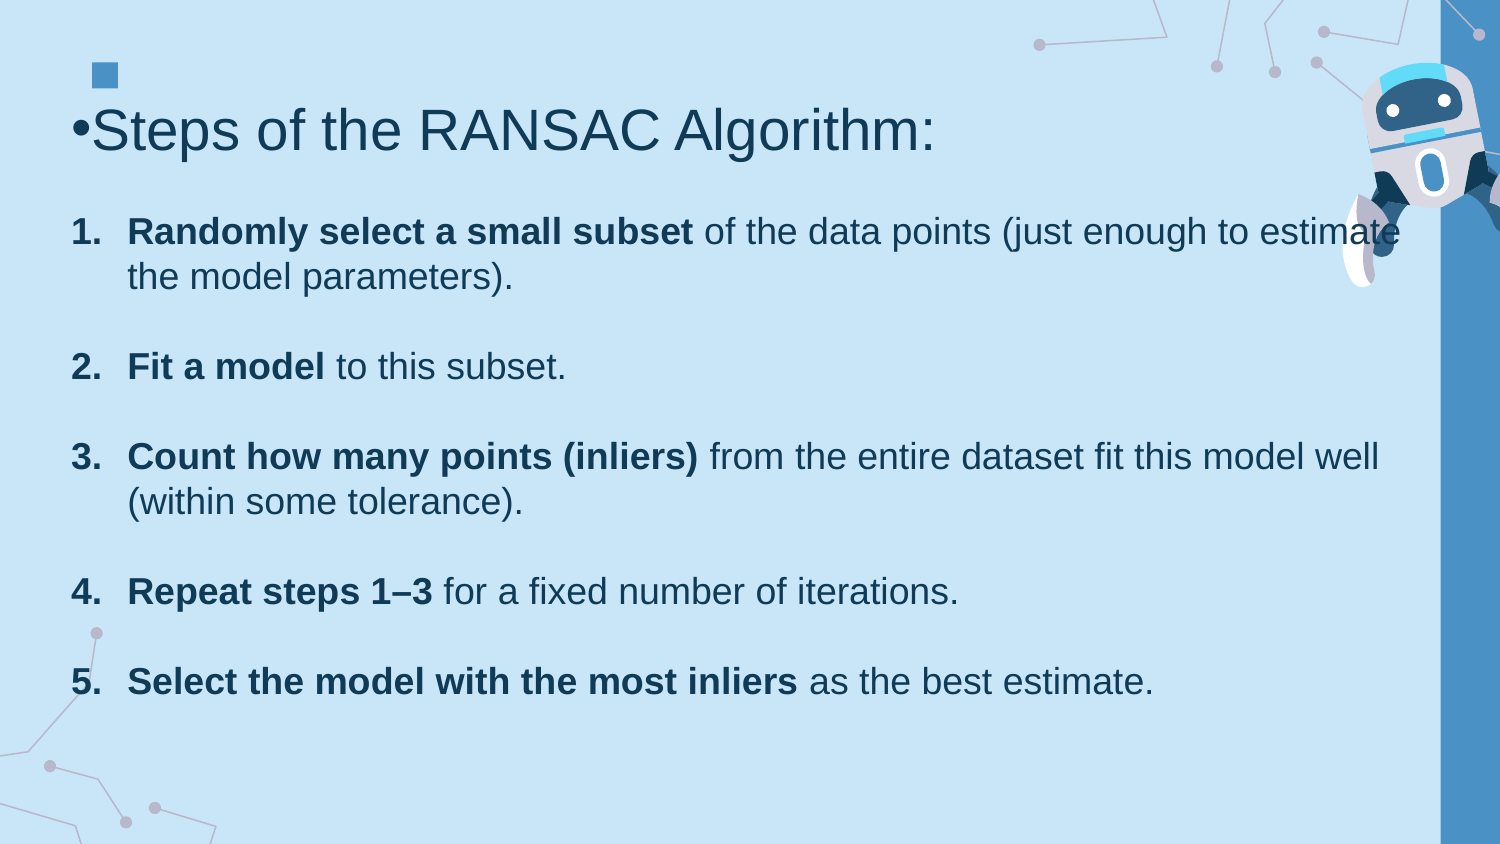

# Steps of the RANSAC Algorithm:
Randomly select a small subset of the data points (just enough to estimate the model parameters).

Fit a model to this subset.

Count how many points (inliers) from the entire dataset fit this model well (within some tolerance).

Repeat steps 1–3 for a fixed number of iterations.

Select the model with the most inliers as the best estimate.